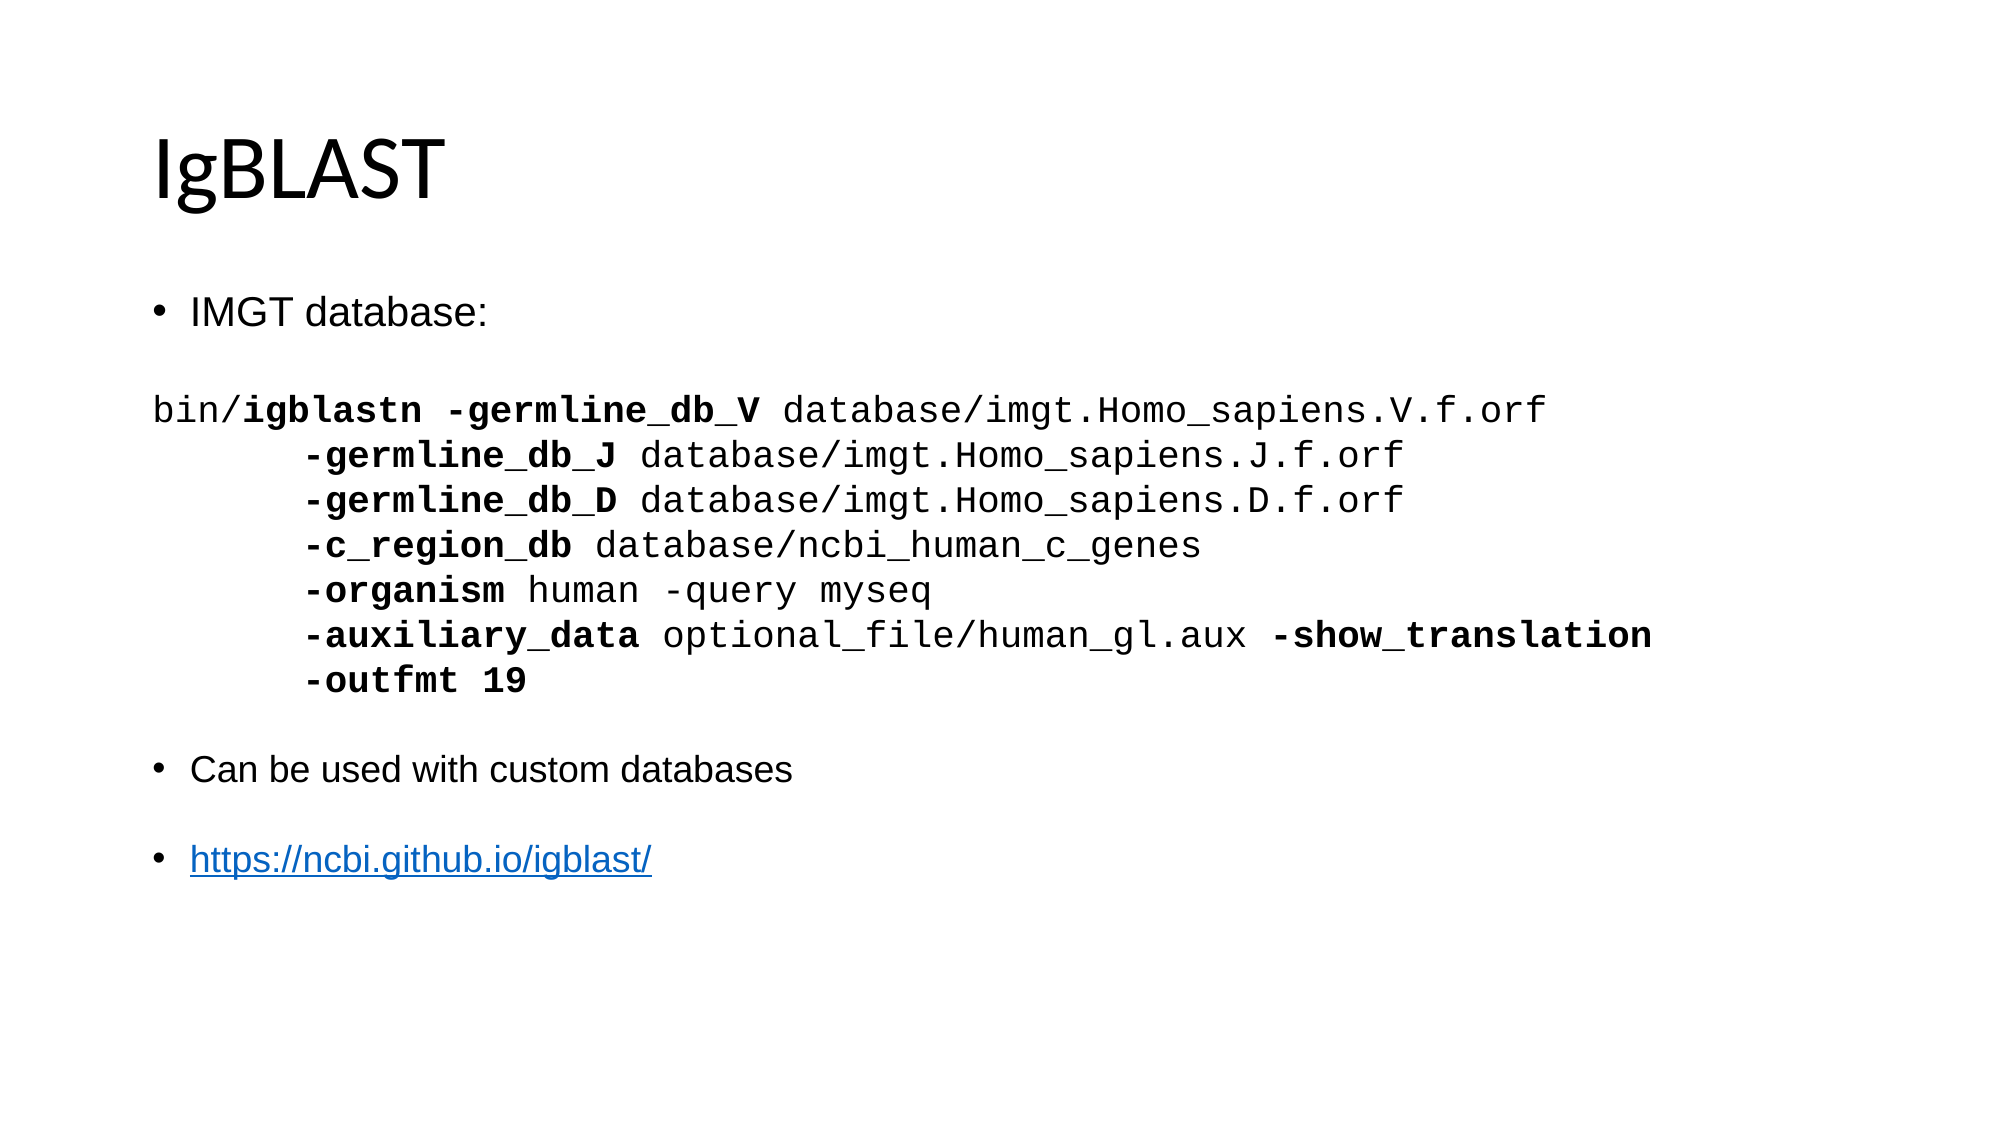

# IgBLAST
IMGT database:

bin/igblastn -germline_db_V database/imgt.Homo_sapiens.V.f.orf
	-germline_db_J database/imgt.Homo_sapiens.J.f.orf
	-germline_db_D database/imgt.Homo_sapiens.D.f.orf
	-c_region_db database/ncbi_human_c_genes
	-organism human -query myseq
	-auxiliary_data optional_file/human_gl.aux -show_translation
	-outfmt 19

Can be used with custom databases

https://ncbi.github.io/igblast/